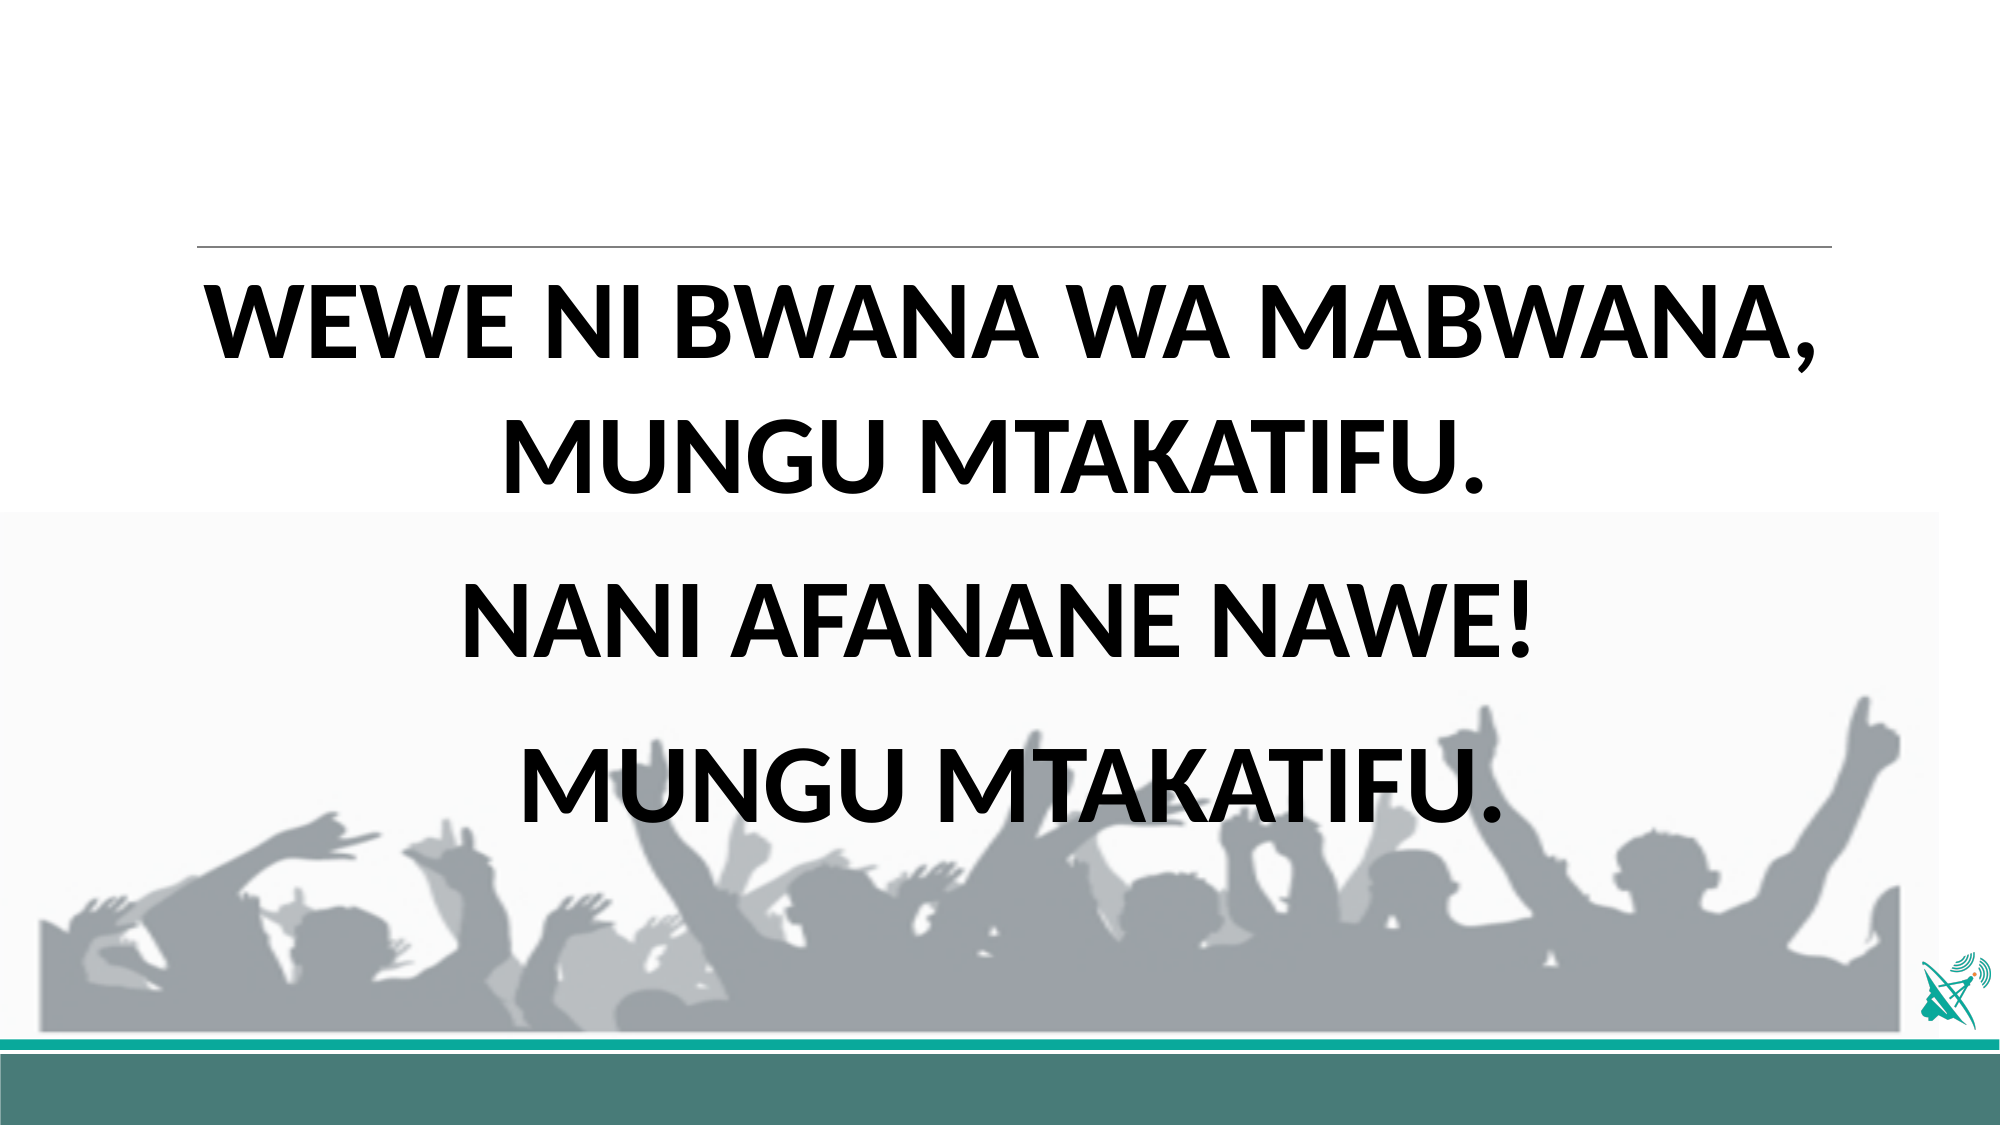

WEWE NI BWANA WA MABWANA, MUNGU MTAKATIFU.
NANI AFANANE NAWE!
MUNGU MTAKATIFU.